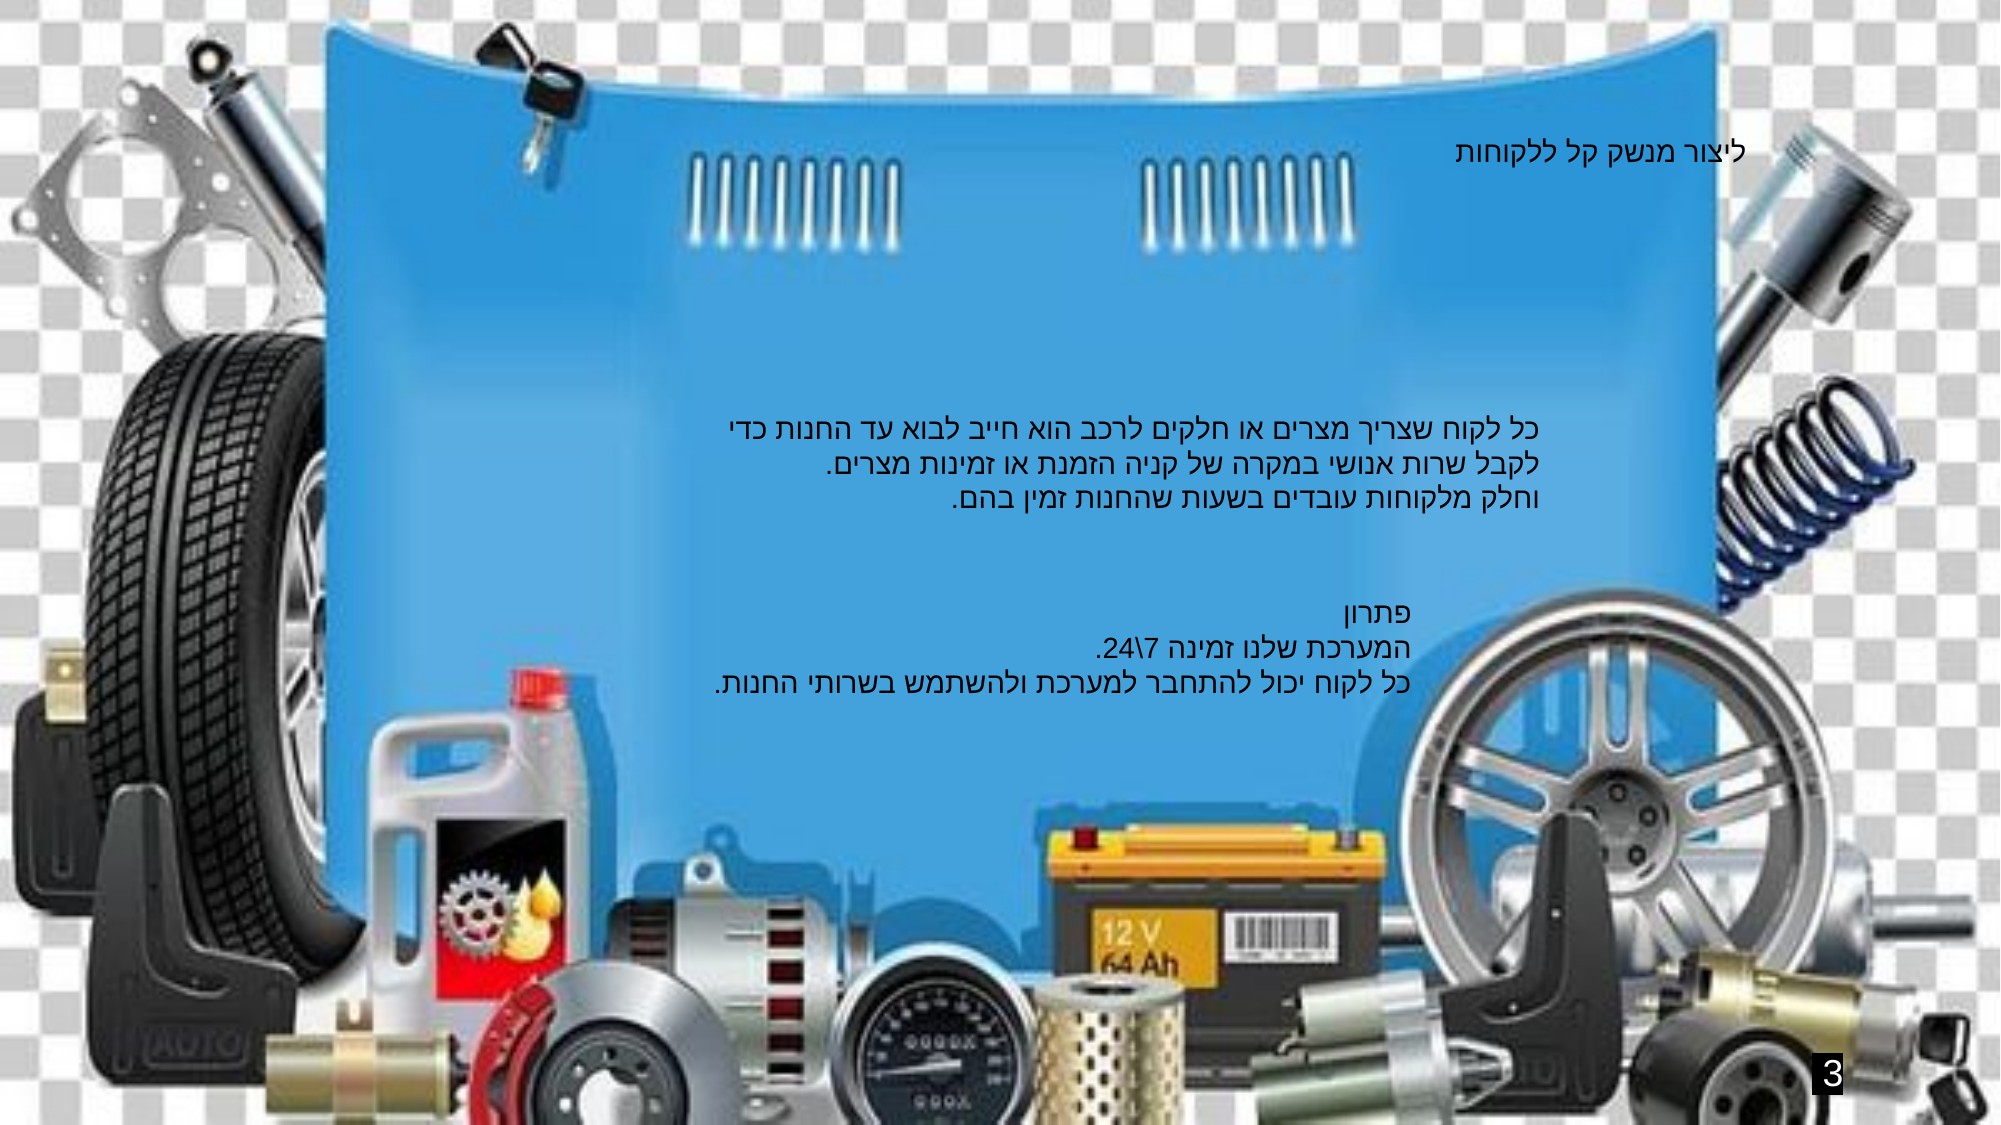

ליצור מנשק קל ללקוחות
כל לקוח שצריך מצרים או חלקים לרכב הוא חייב לבוא עד החנות כדי לקבל שרות אנושי במקרה של קניה הזמנת או זמינות מצרים.
וחלק מלקוחות עובדים בשעות שהחנות זמין בהם.
פתרון
המערכת שלנו זמינה 7\24.
כל לקוח יכול להתחבר למערכת ולהשתמש בשרותי החנות.
 3